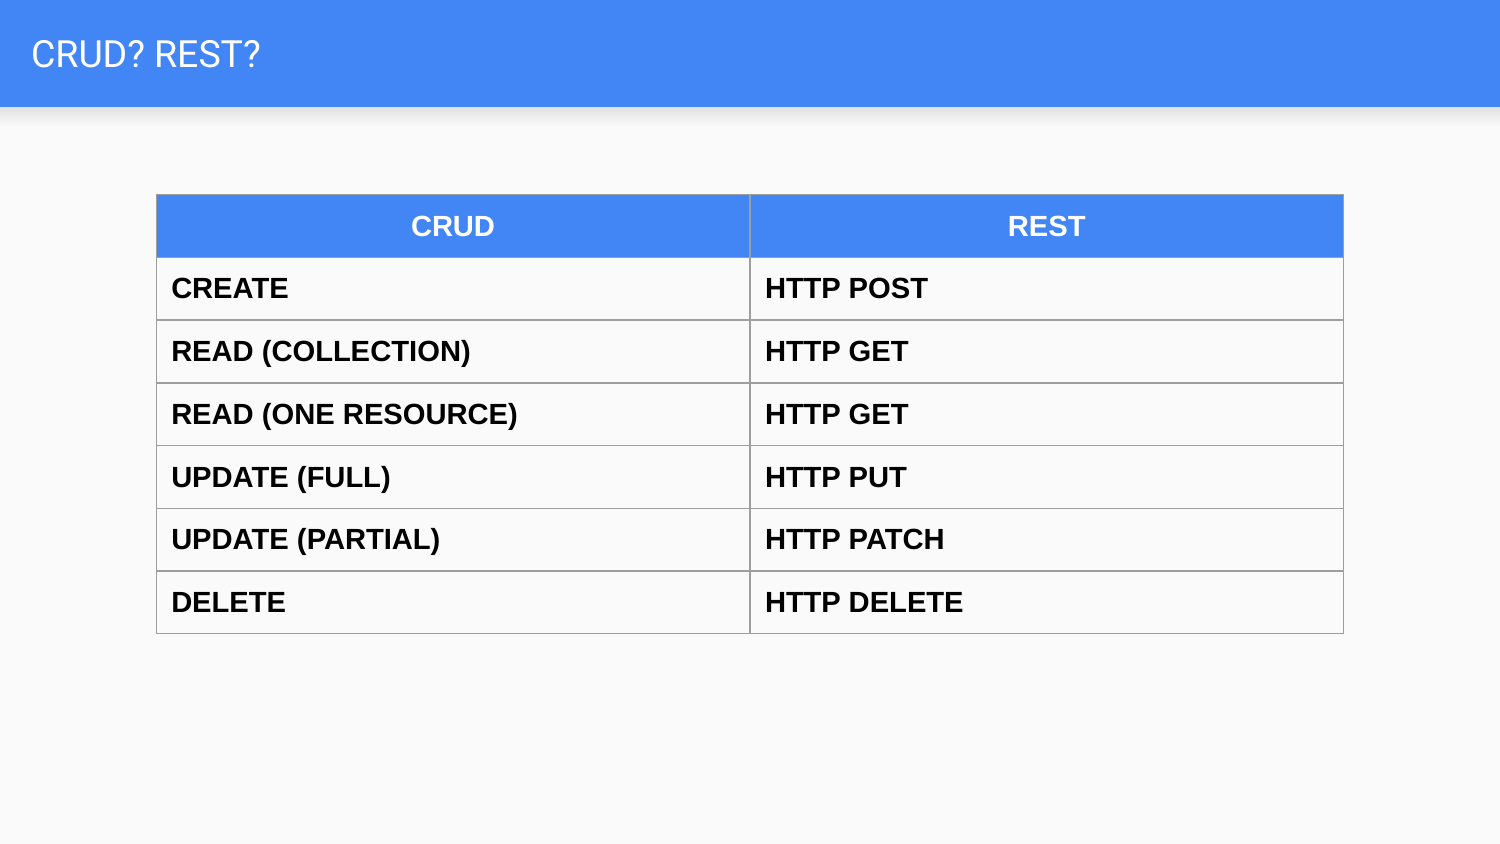

# CRUD? REST?
| CRUD | REST |
| --- | --- |
| CREATE | HTTP POST |
| READ (COLLECTION) | HTTP GET |
| READ (ONE RESOURCE) | HTTP GET |
| UPDATE (FULL) | HTTP PUT |
| UPDATE (PARTIAL) | HTTP PATCH |
| DELETE | HTTP DELETE |